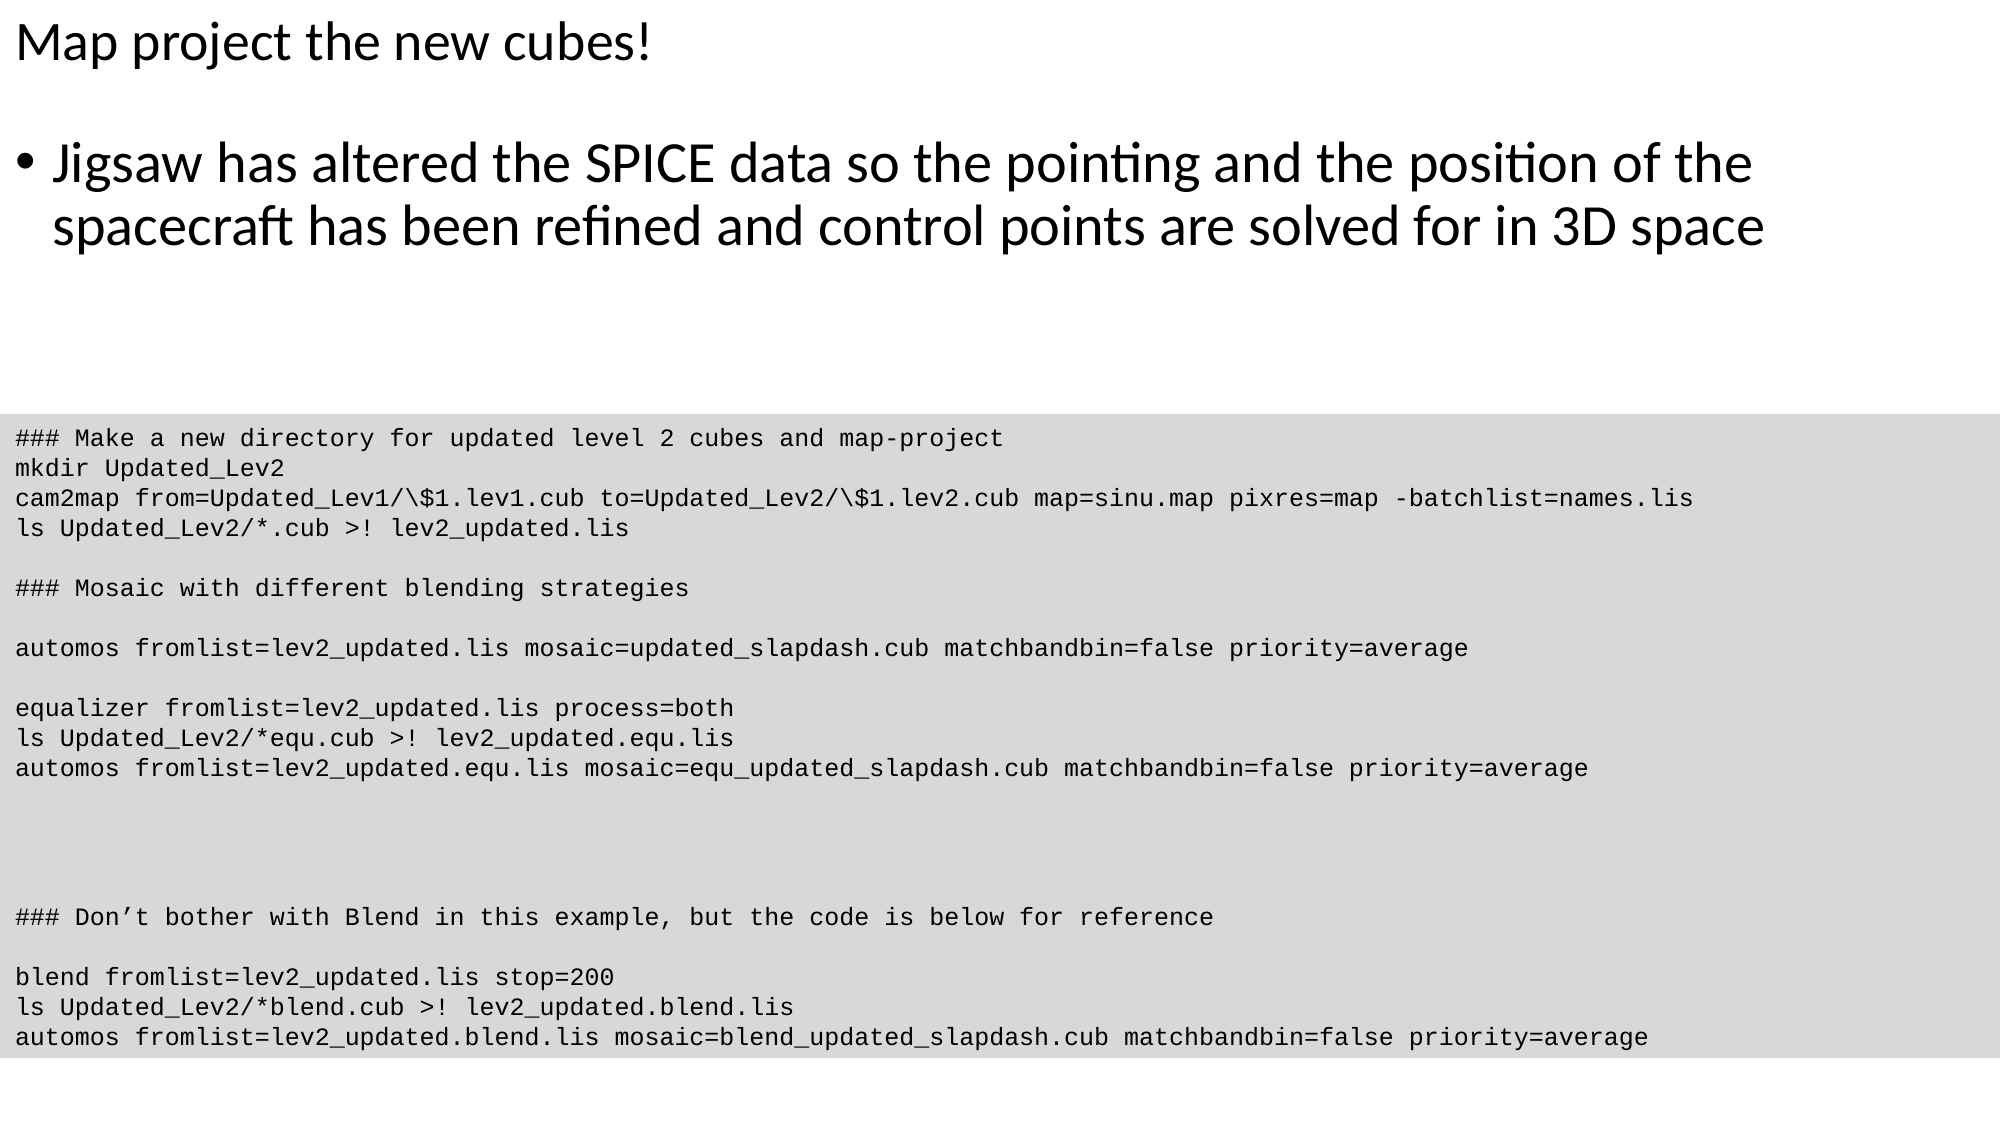

# Map project the new cubes!
Jigsaw has altered the SPICE data so the pointing and the position of the spacecraft has been refined and control points are solved for in 3D space
### Make a new directory for updated level 2 cubes and map-project
mkdir Updated_Lev2
cam2map from=Updated_Lev1/\$1.lev1.cub to=Updated_Lev2/\$1.lev2.cub map=sinu.map pixres=map -batchlist=names.lis
ls Updated_Lev2/*.cub >! lev2_updated.lis

### Mosaic with different blending strategies

automos fromlist=lev2_updated.lis mosaic=updated_slapdash.cub matchbandbin=false priority=average

equalizer fromlist=lev2_updated.lis process=both
ls Updated_Lev2/*equ.cub >! lev2_updated.equ.lis
automos fromlist=lev2_updated.equ.lis mosaic=equ_updated_slapdash.cub matchbandbin=false priority=average

### Don’t bother with Blend in this example, but the code is below for reference

blend fromlist=lev2_updated.lis stop=200
ls Updated_Lev2/*blend.cub >! lev2_updated.blend.lis
automos fromlist=lev2_updated.blend.lis mosaic=blend_updated_slapdash.cub matchbandbin=false priority=average